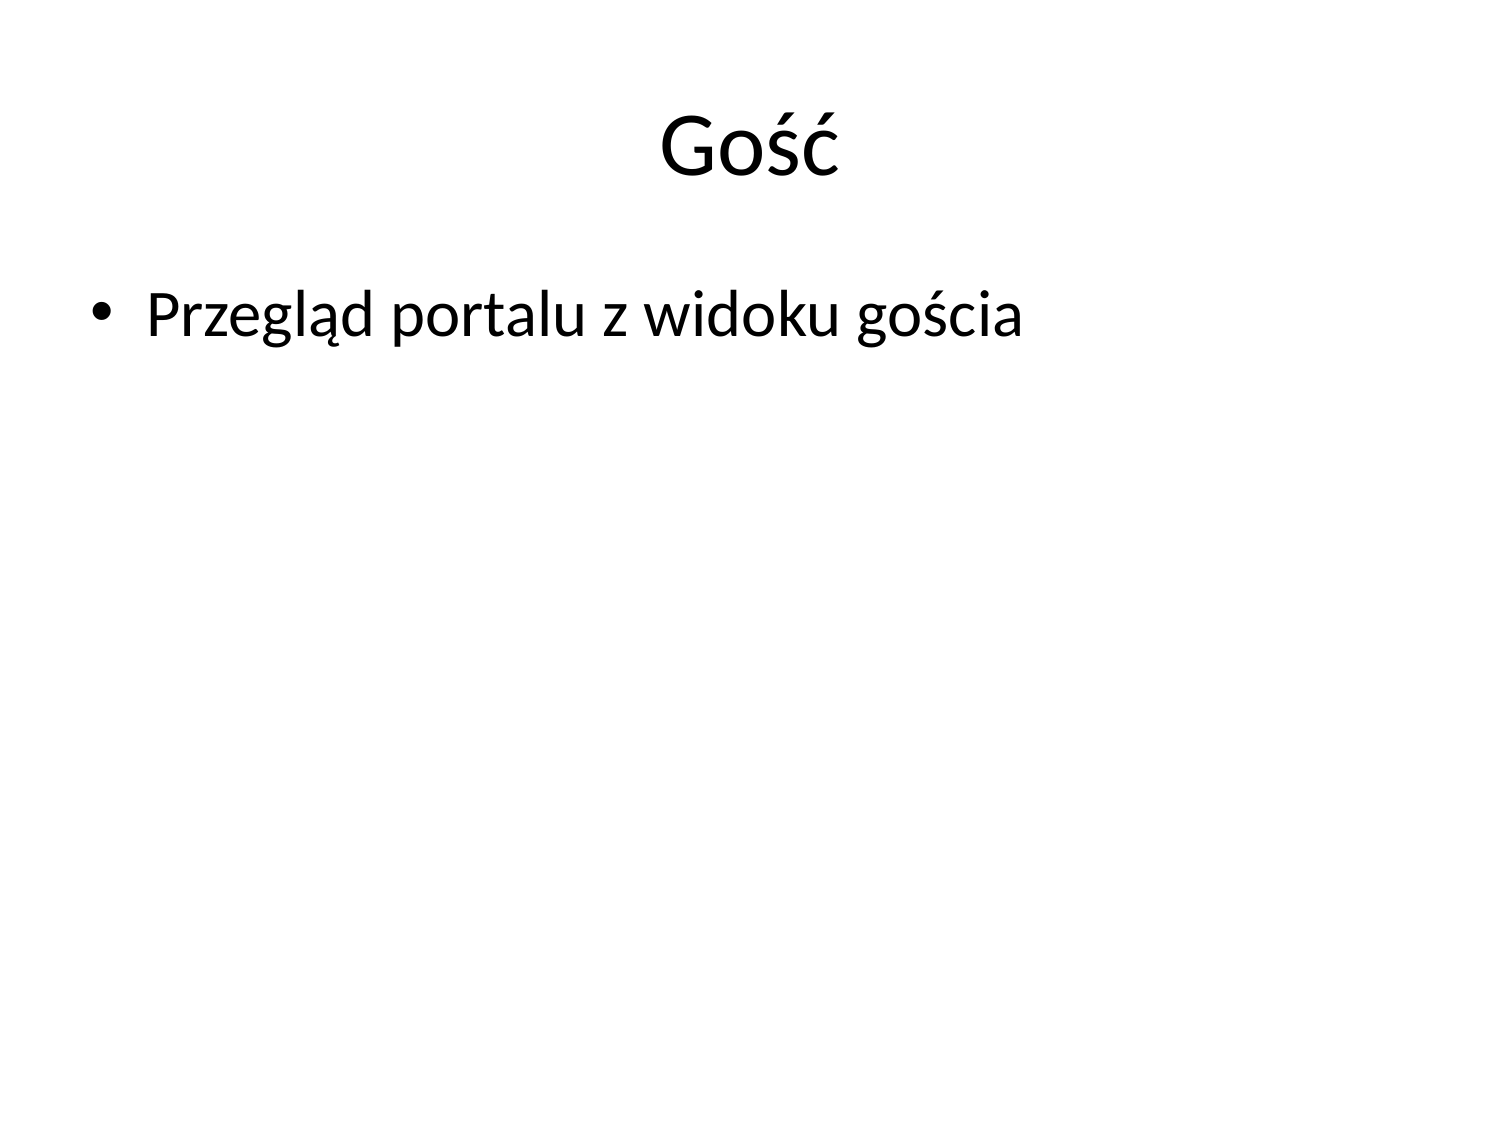

# Gość
Przegląd portalu z widoku gościa